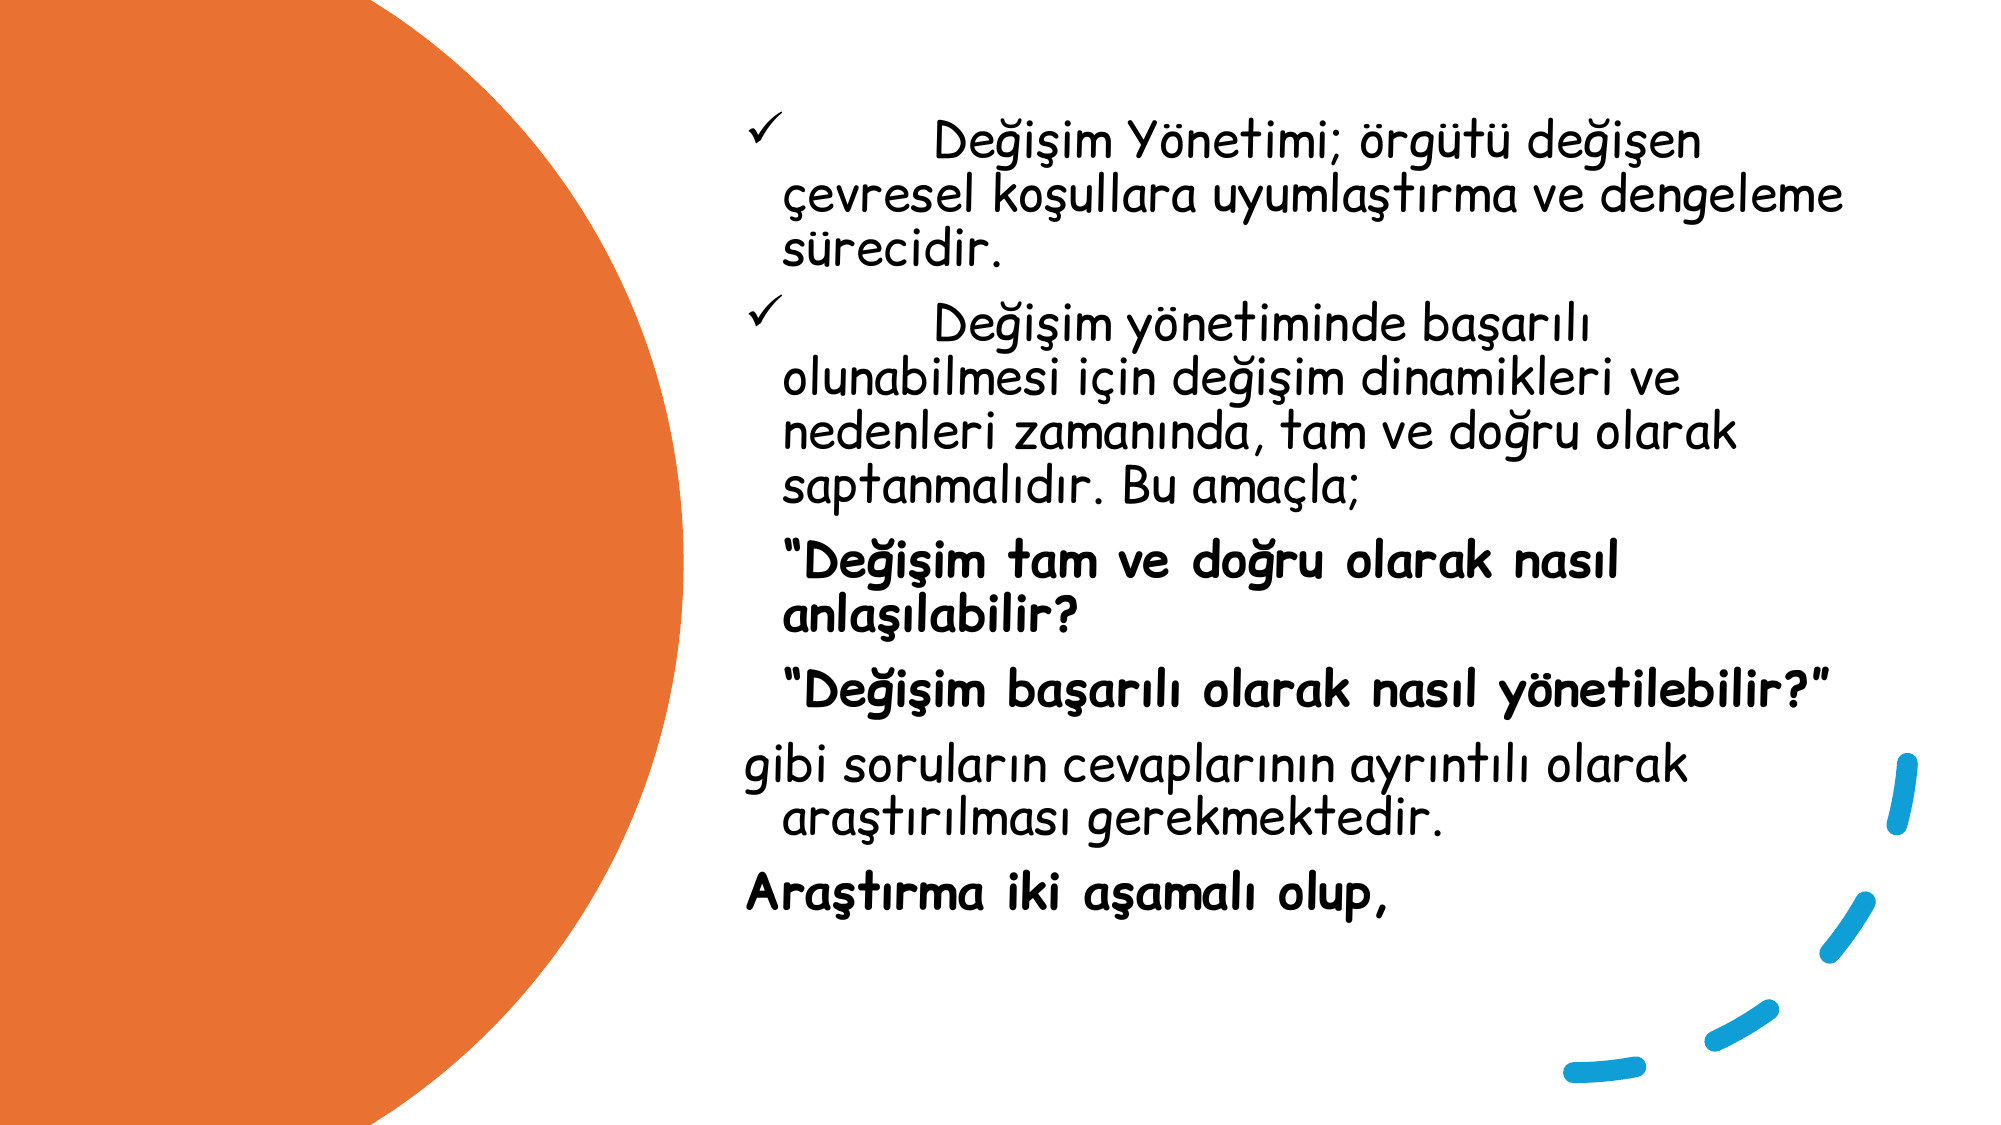

Değişim Yönetimi; örgütü değişen çevresel koşullara uyumlaştırma ve dengeleme sürecidir.
	Değişim yönetiminde başarılı olunabilmesi için değişim dinamikleri ve nedenleri zamanında, tam ve doğru olarak saptanmalıdır. Bu amaçla;
	“Değişim tam ve doğru olarak nasıl anlaşılabilir?
	“Değişim başarılı olarak nasıl yönetilebilir?”
gibi soruların cevaplarının ayrıntılı olarak araştırılması gerekmektedir.
Araştırma iki aşamalı olup,